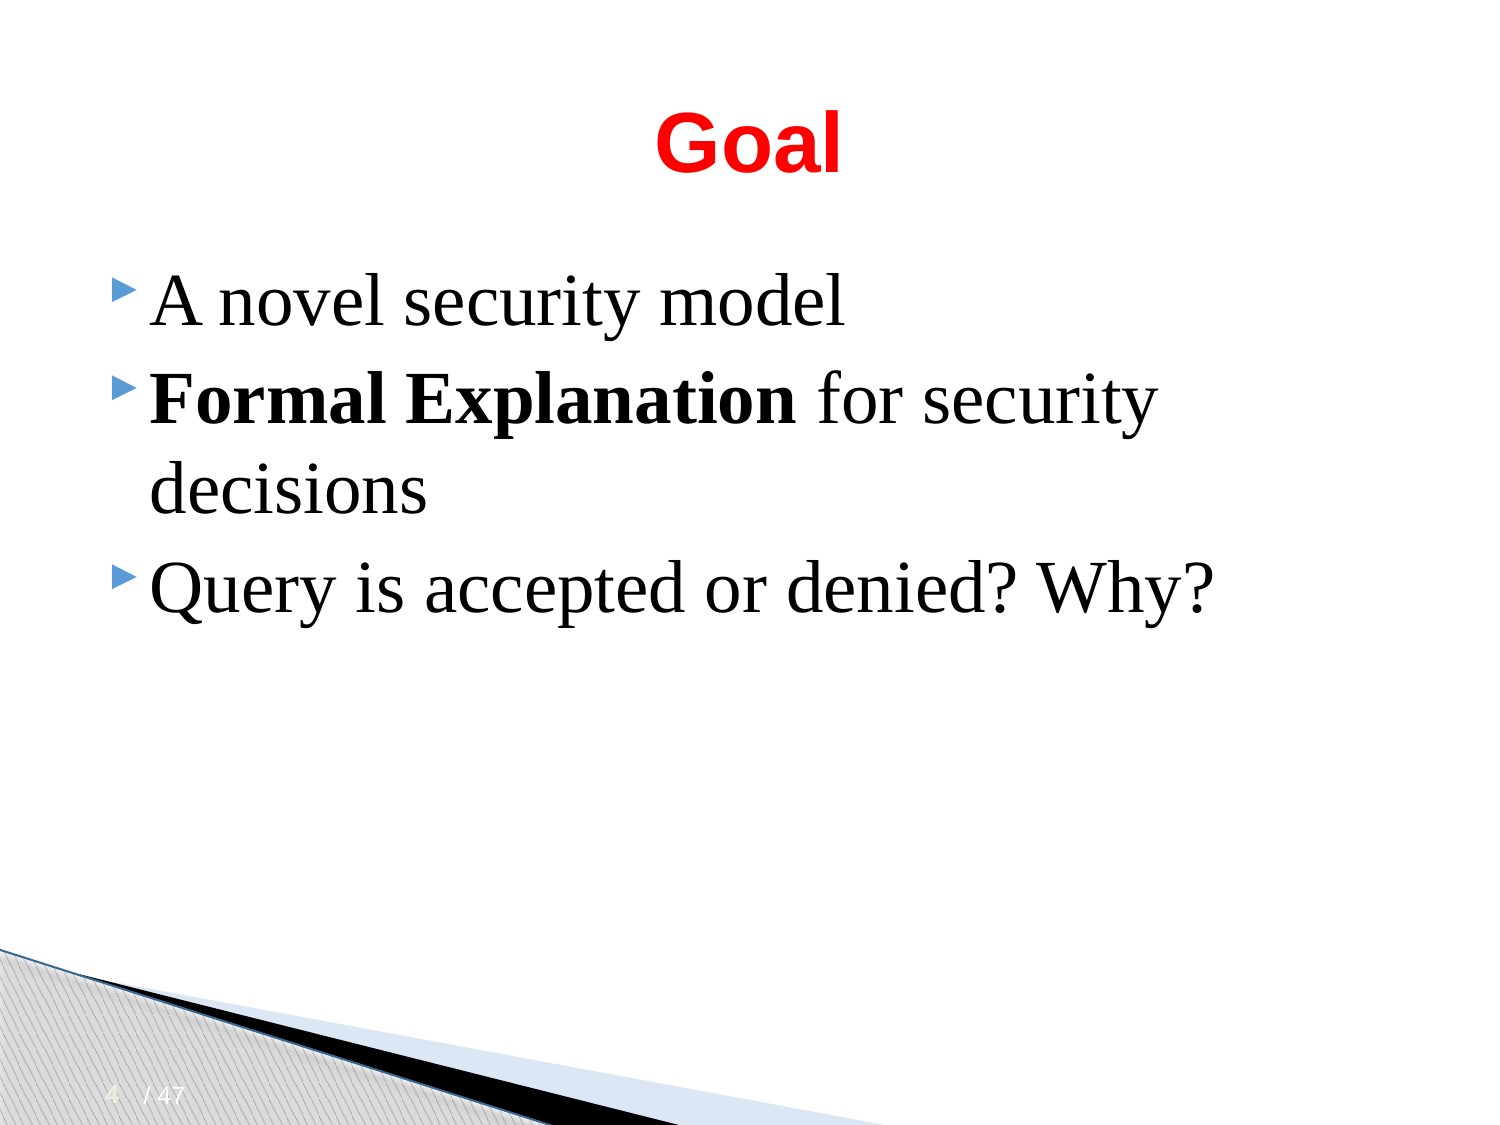

# Goal
A novel security model
Formal Explanation for security decisions
Query is accepted or denied? Why?
4